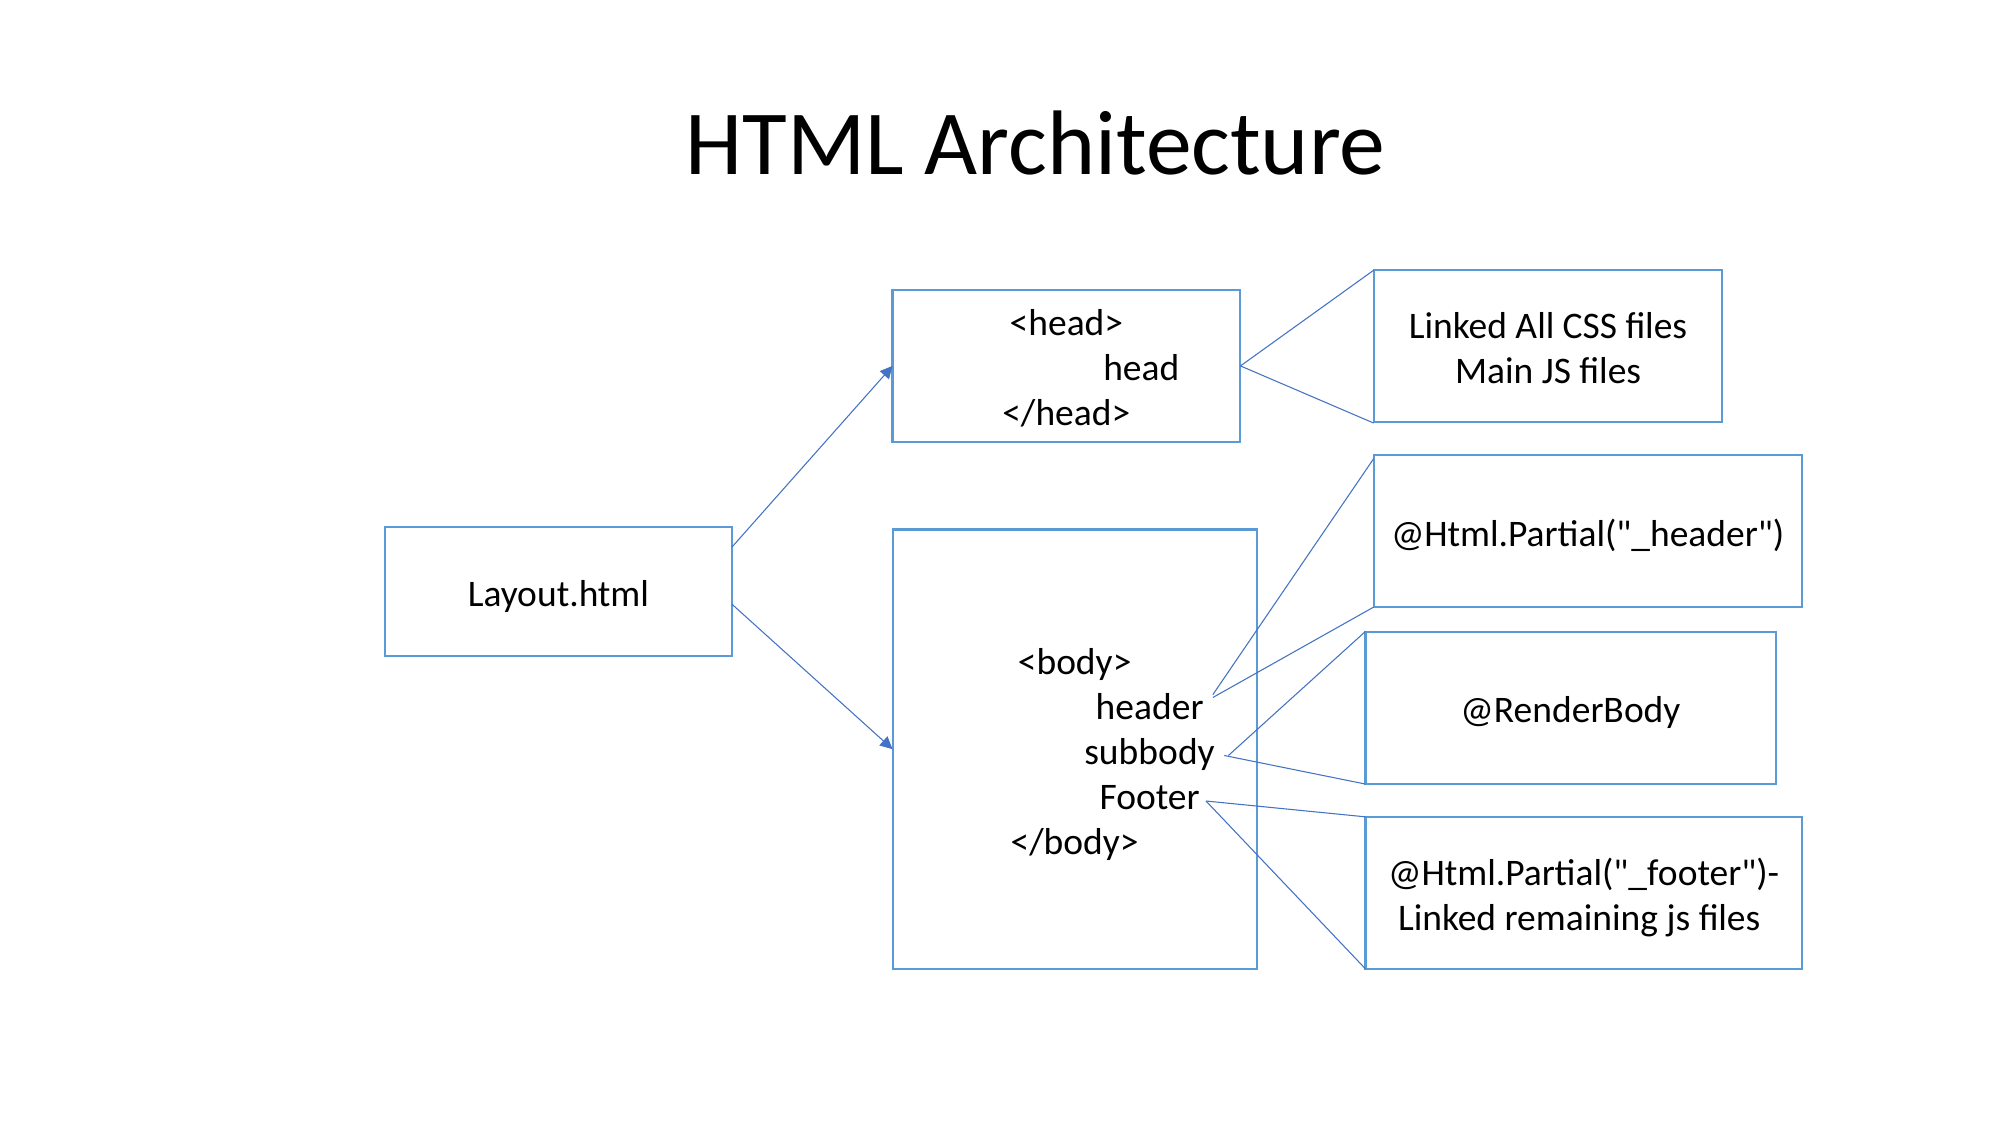

# HTML Architecture
Linked All CSS files
Main JS files
<head>
	head
</head>
@Html.Partial("_header")
Layout.html
<body>
	header
	subbody
	Footer
</body>
@RenderBody
@Html.Partial("_footer")- Linked remaining js files